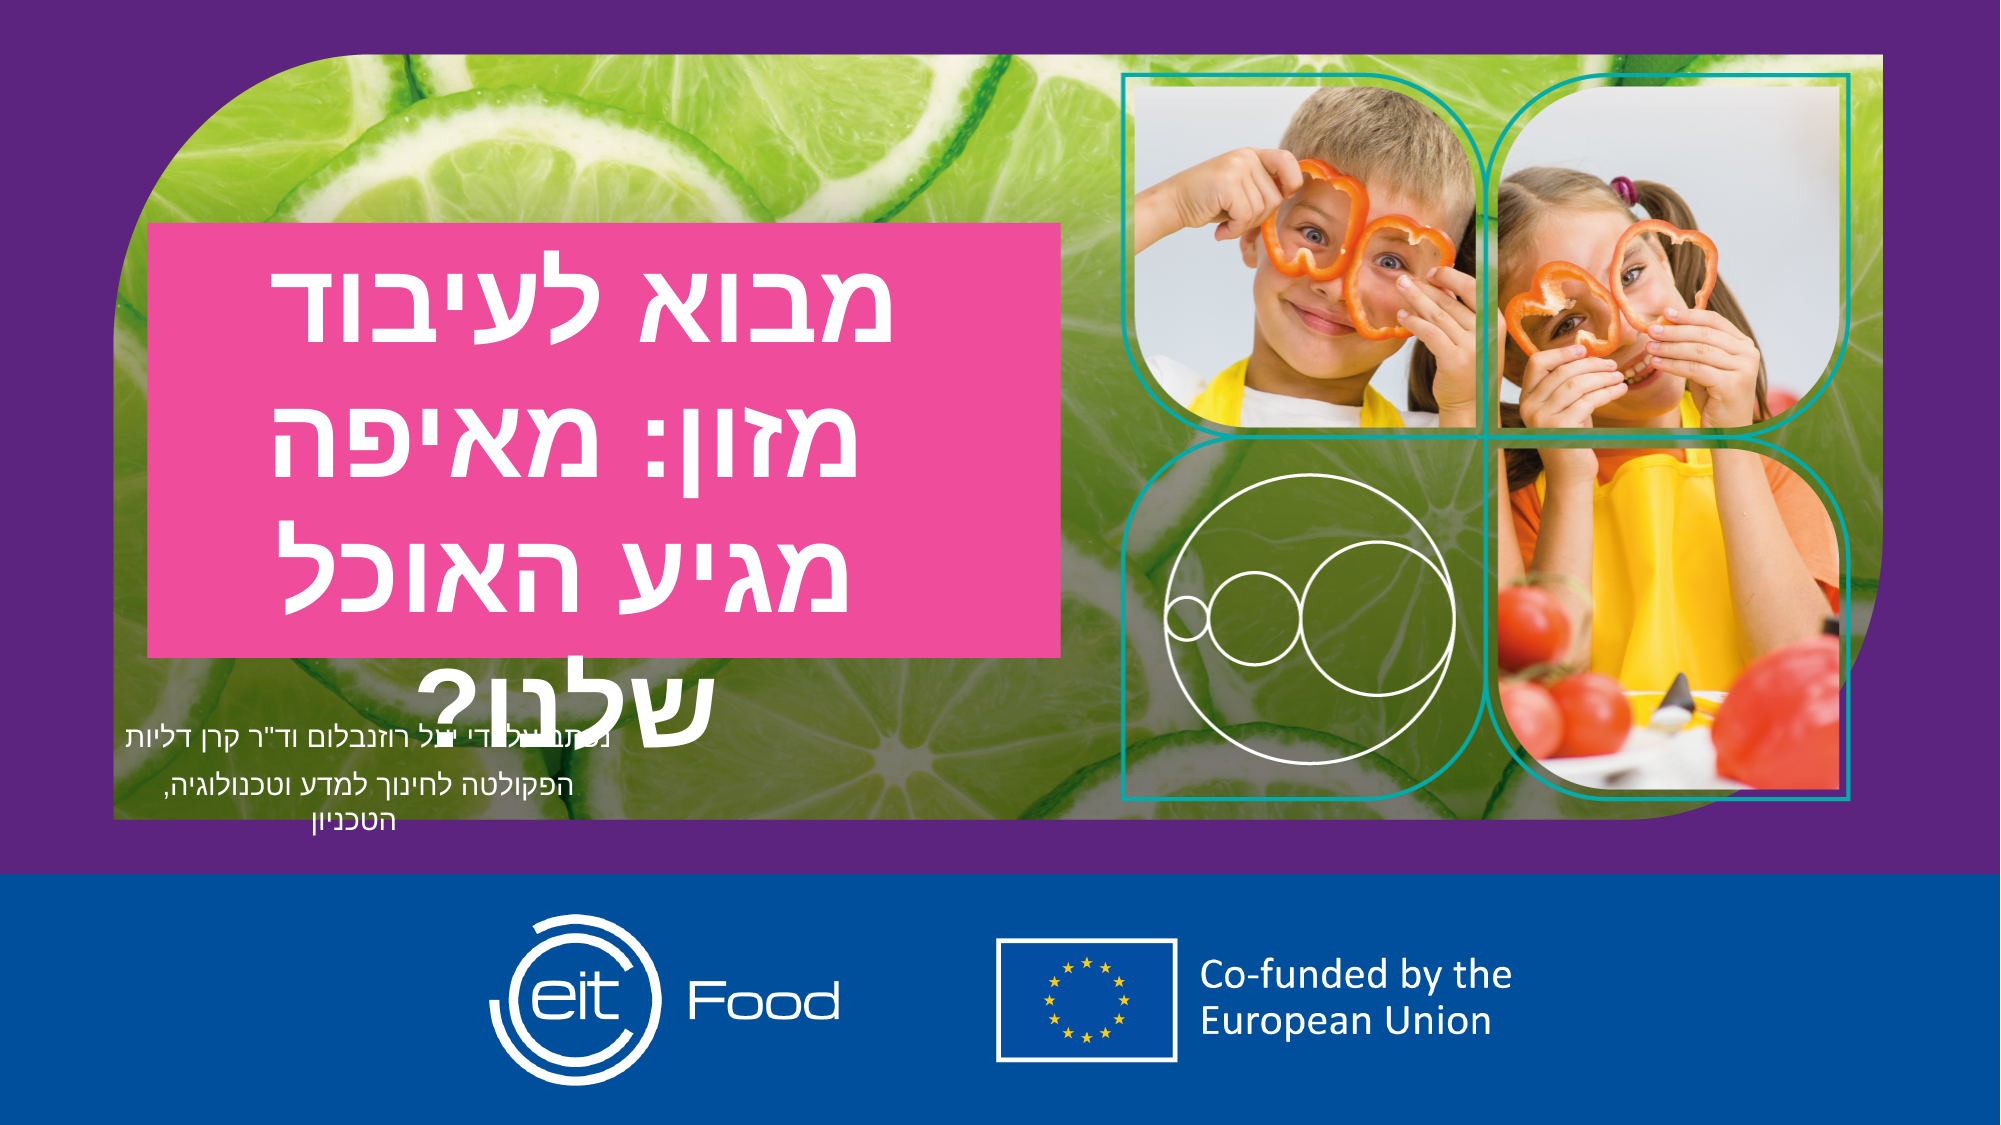

מבוא לעיבוד מזון: מאיפה מגיע האוכל שלנו?

נכתב על ידי יעל רוזנבלום וד"ר קרן דליות
הפקולטה לחינוך למדע וטכנולוגיה, הטכניון